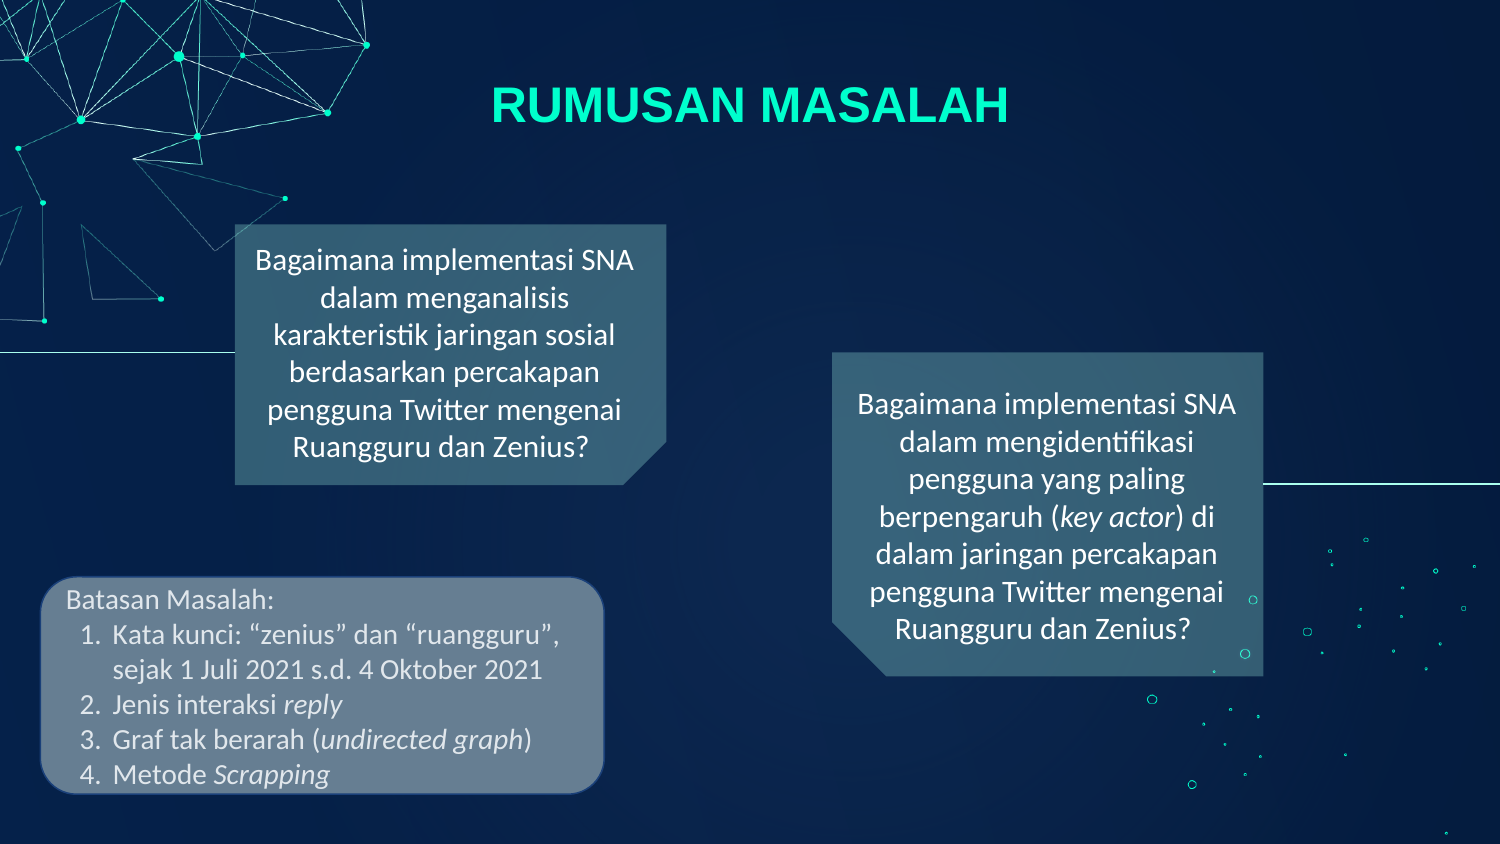

# RUMUSAN MASALAH

Bagaimana implementasi SNA dalam menganalisis karakteristik jaringan sosial berdasarkan percakapan pengguna Twitter mengenai Ruangguru dan Zenius?

Bagaimana implementasi SNA dalam mengidentifikasi pengguna yang paling berpengaruh (key actor) di dalam jaringan percakapan pengguna Twitter mengenai Ruangguru dan Zenius?
Batasan Masalah:
Kata kunci: “zenius” dan “ruangguru”, sejak 1 Juli 2021 s.d. 4 Oktober 2021
Jenis interaksi reply
Graf tak berarah (undirected graph)
Metode Scrapping